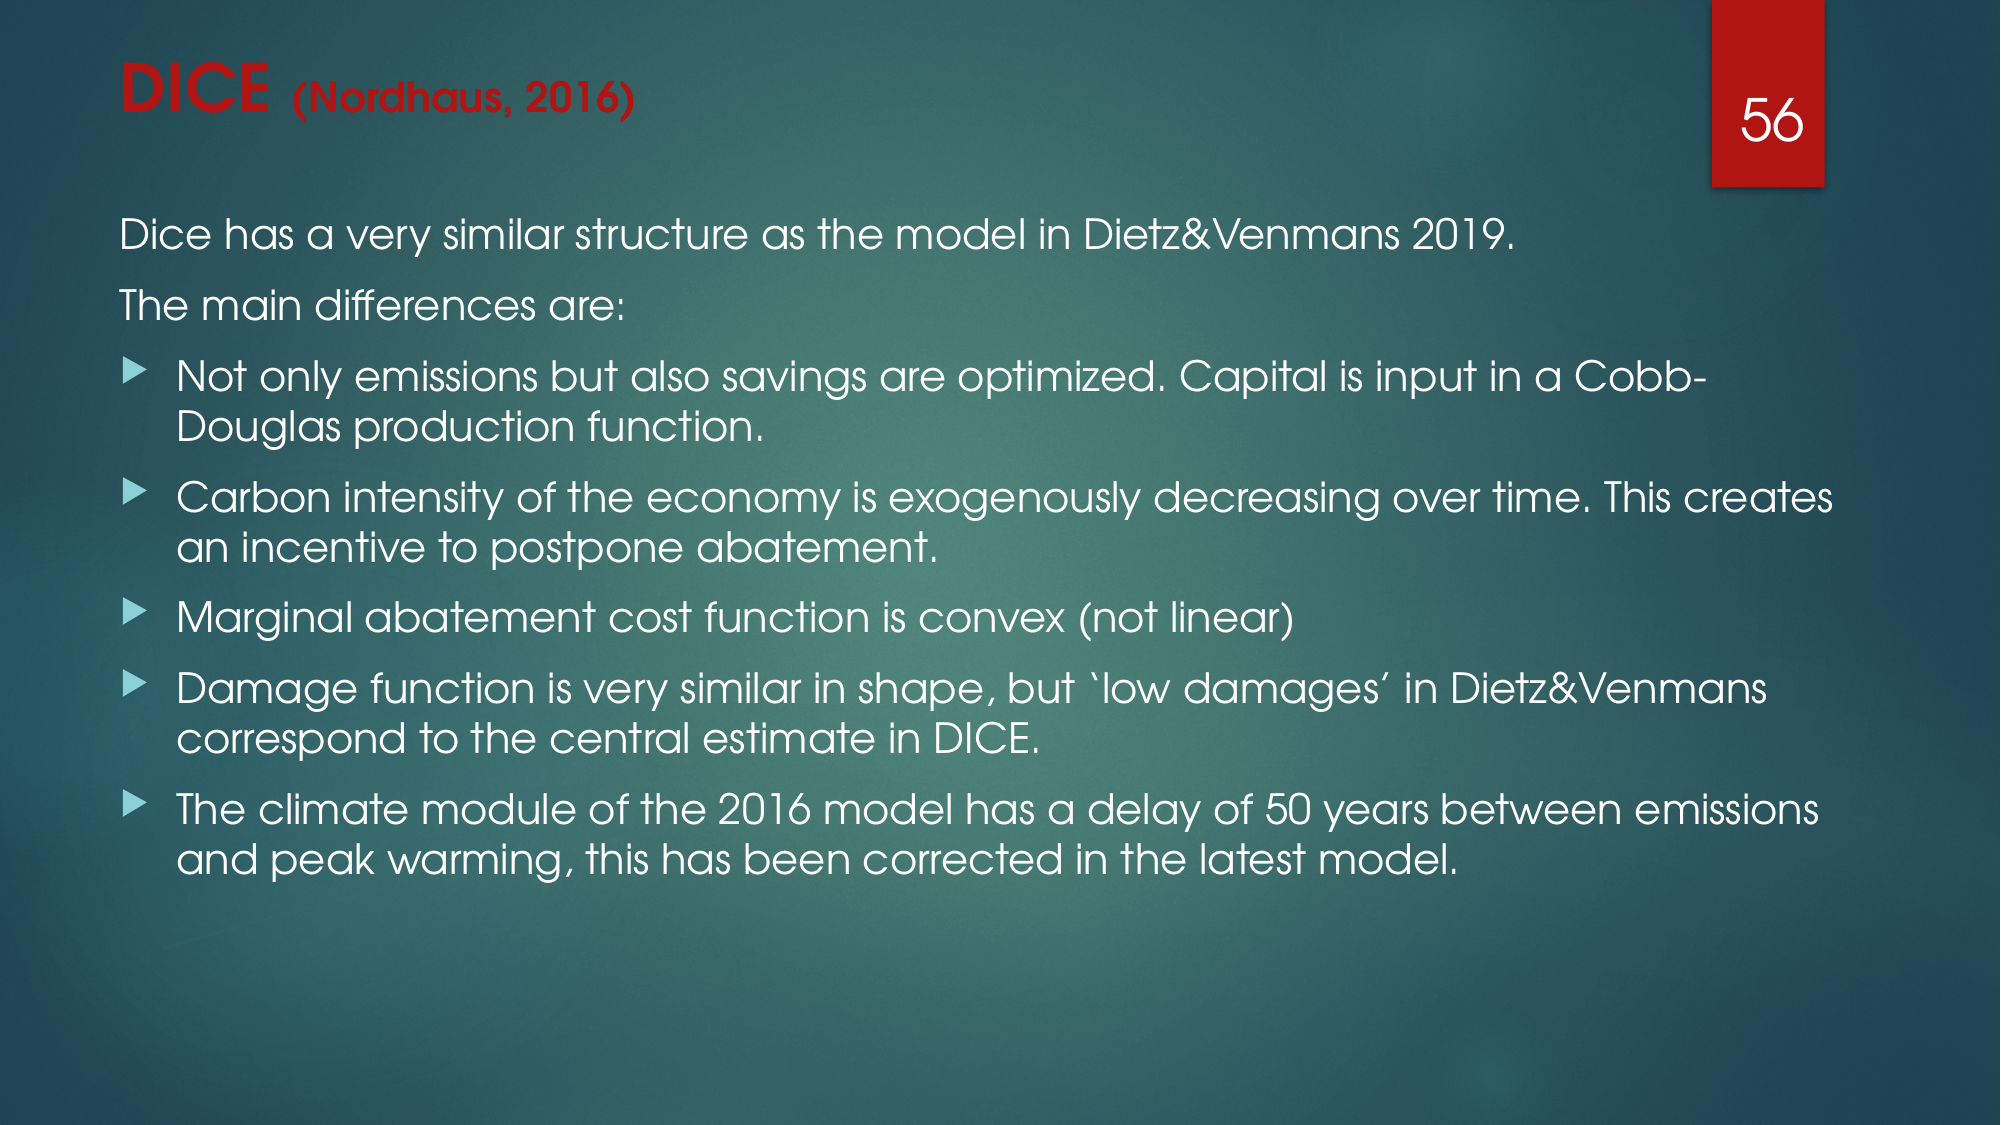

56
# DICE (Nordhaus, 2016)
Dice has a very similar structure as the model in Dietz&Venmans 2019.
The main differences are:
Not only emissions but also savings are optimized. Capital is input in a Cobb-Douglas production function.
Carbon intensity of the economy is exogenously decreasing over time. This creates an incentive to postpone abatement.
Marginal abatement cost function is convex (not linear)
Damage function is very similar in shape, but ‘low damages’ in Dietz&Venmans correspond to the central estimate in DICE.
The climate module of the 2016 model has a delay of 50 years between emissions and peak warming, this has been corrected in the latest model.